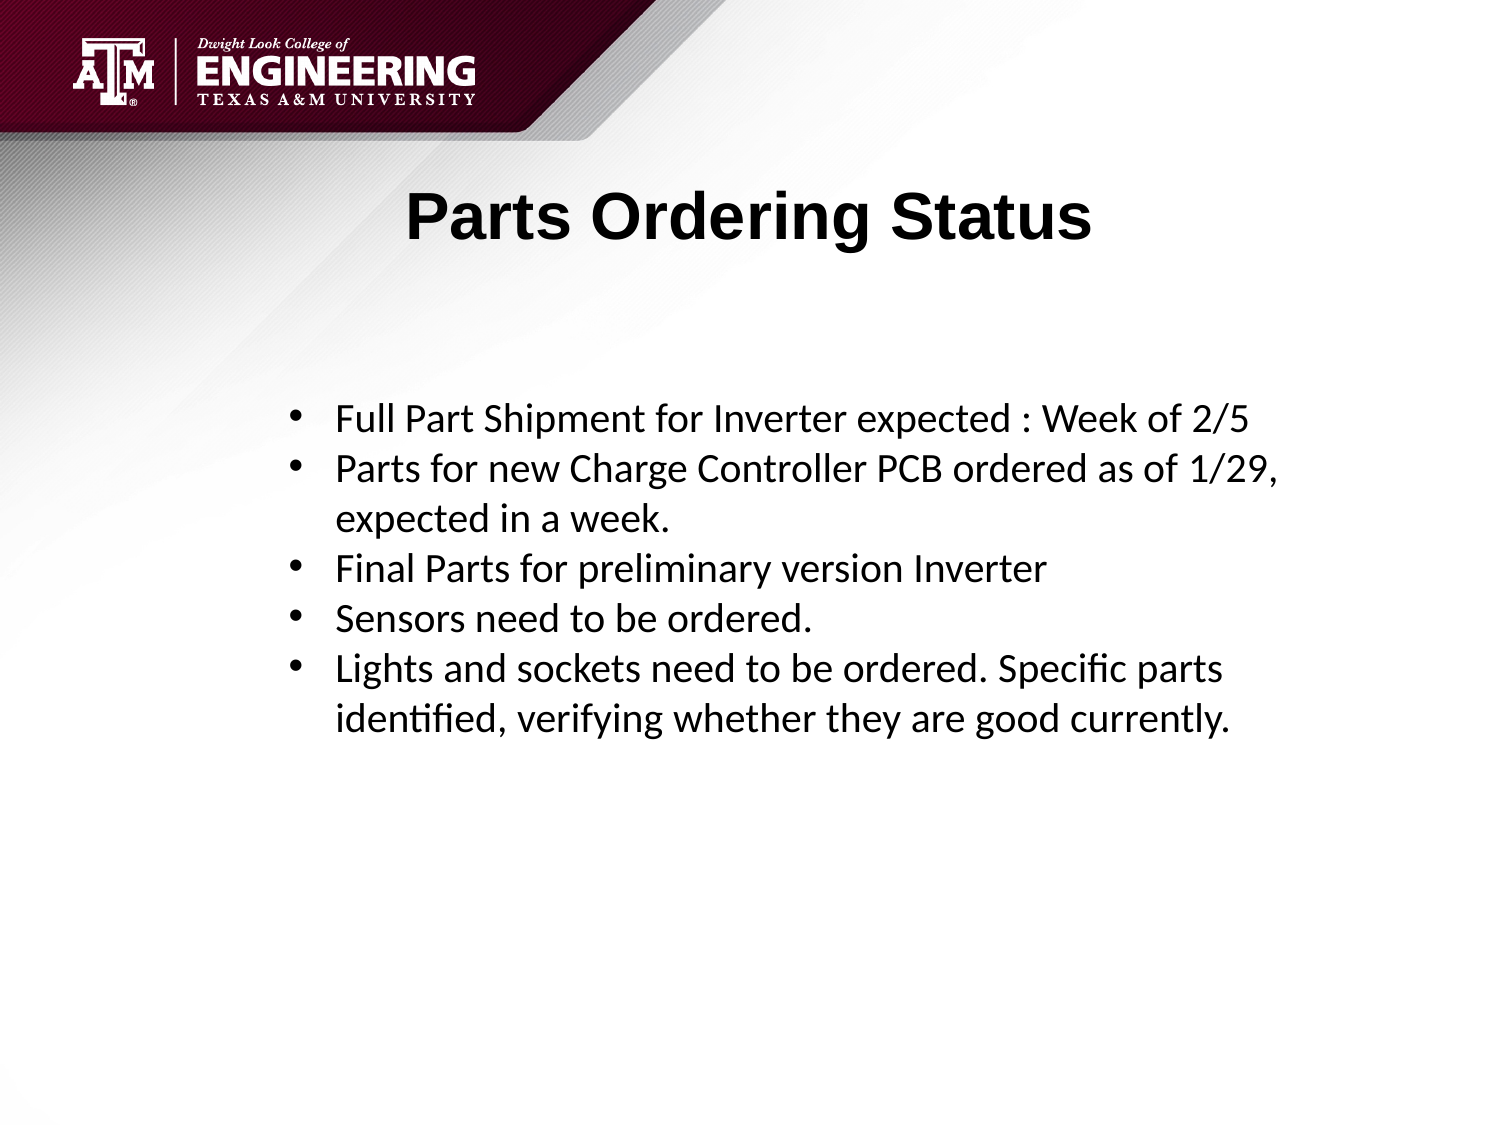

# Parts Ordering Status

Full Part Shipment for Inverter expected : Week of 2/5
Parts for new Charge Controller PCB ordered as of 1/29, expected in a week.
Final Parts for preliminary version Inverter
Sensors need to be ordered.
Lights and sockets need to be ordered. Specific parts identified, verifying whether they are good currently.